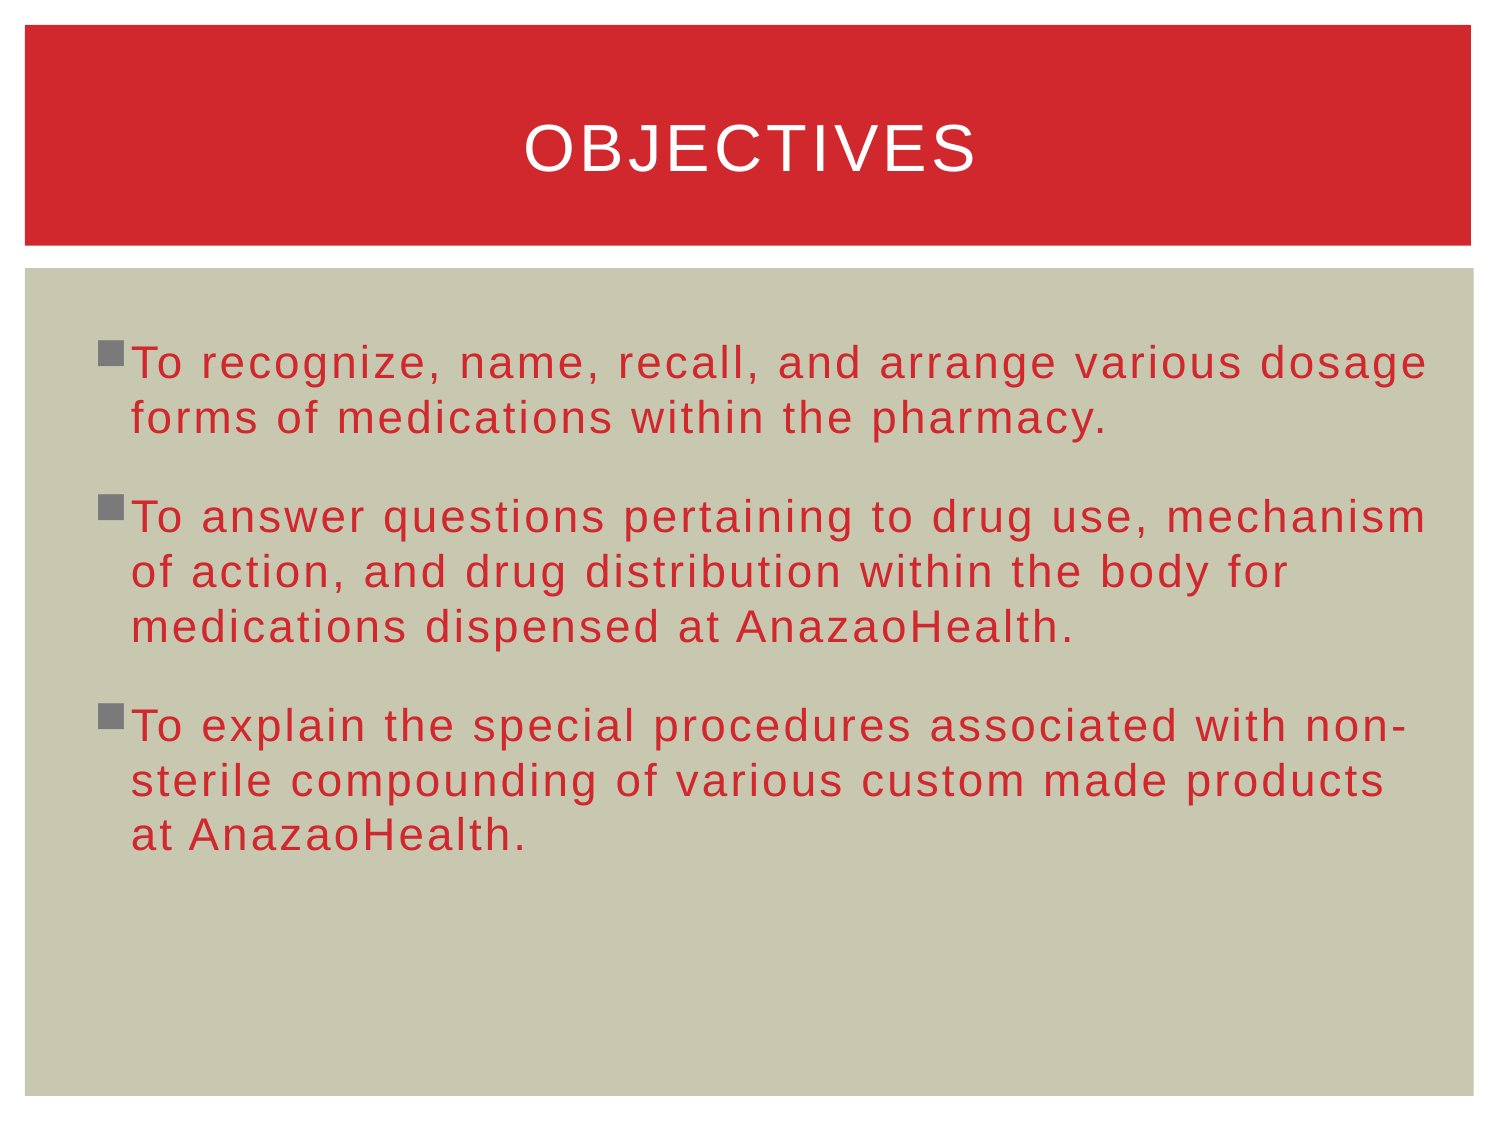

# objectives
To recognize, name, recall, and arrange various dosage forms of medications within the pharmacy.

To answer questions pertaining to drug use, mechanism of action, and drug distribution within the body for medications dispensed at AnazaoHealth.

To explain the special procedures associated with non-sterile compounding of various custom made products at AnazaoHealth.